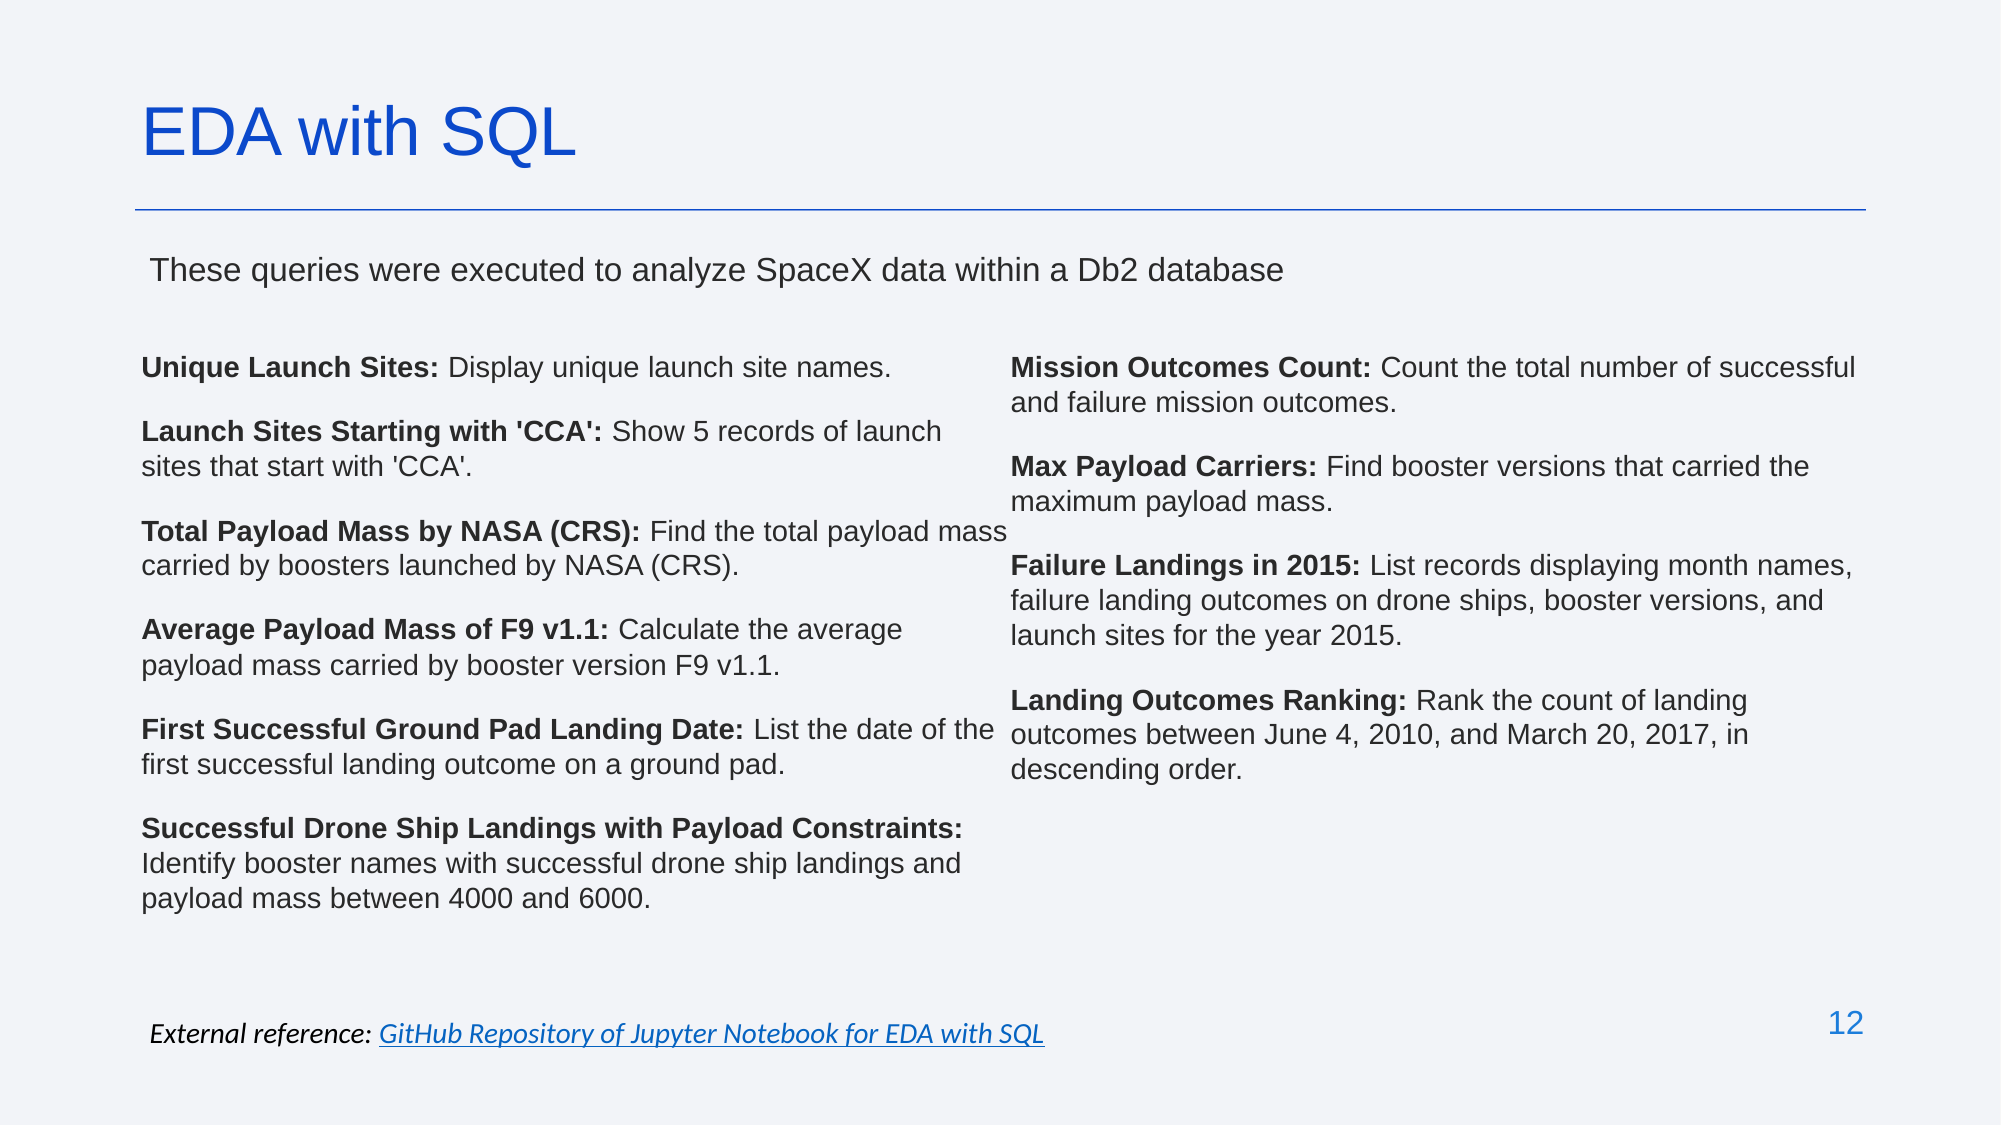

EDA with SQL
These queries were executed to analyze SpaceX data within a Db2 database
Unique Launch Sites: Display unique launch site names.
Launch Sites Starting with 'CCA': Show 5 records of launch sites that start with 'CCA'.
Total Payload Mass by NASA (CRS): Find the total payload mass carried by boosters launched by NASA (CRS).
Average Payload Mass of F9 v1.1: Calculate the average payload mass carried by booster version F9 v1.1.
First Successful Ground Pad Landing Date: List the date of the first successful landing outcome on a ground pad.
Successful Drone Ship Landings with Payload Constraints: Identify booster names with successful drone ship landings and payload mass between 4000 and 6000.
Mission Outcomes Count: Count the total number of successful and failure mission outcomes.
Max Payload Carriers: Find booster versions that carried the maximum payload mass.
Failure Landings in 2015: List records displaying month names, failure landing outcomes on drone ships, booster versions, and launch sites for the year 2015.
Landing Outcomes Ranking: Rank the count of landing outcomes between June 4, 2010, and March 20, 2017, in descending order.
12
External reference: GitHub Repository of Jupyter Notebook for EDA with SQL